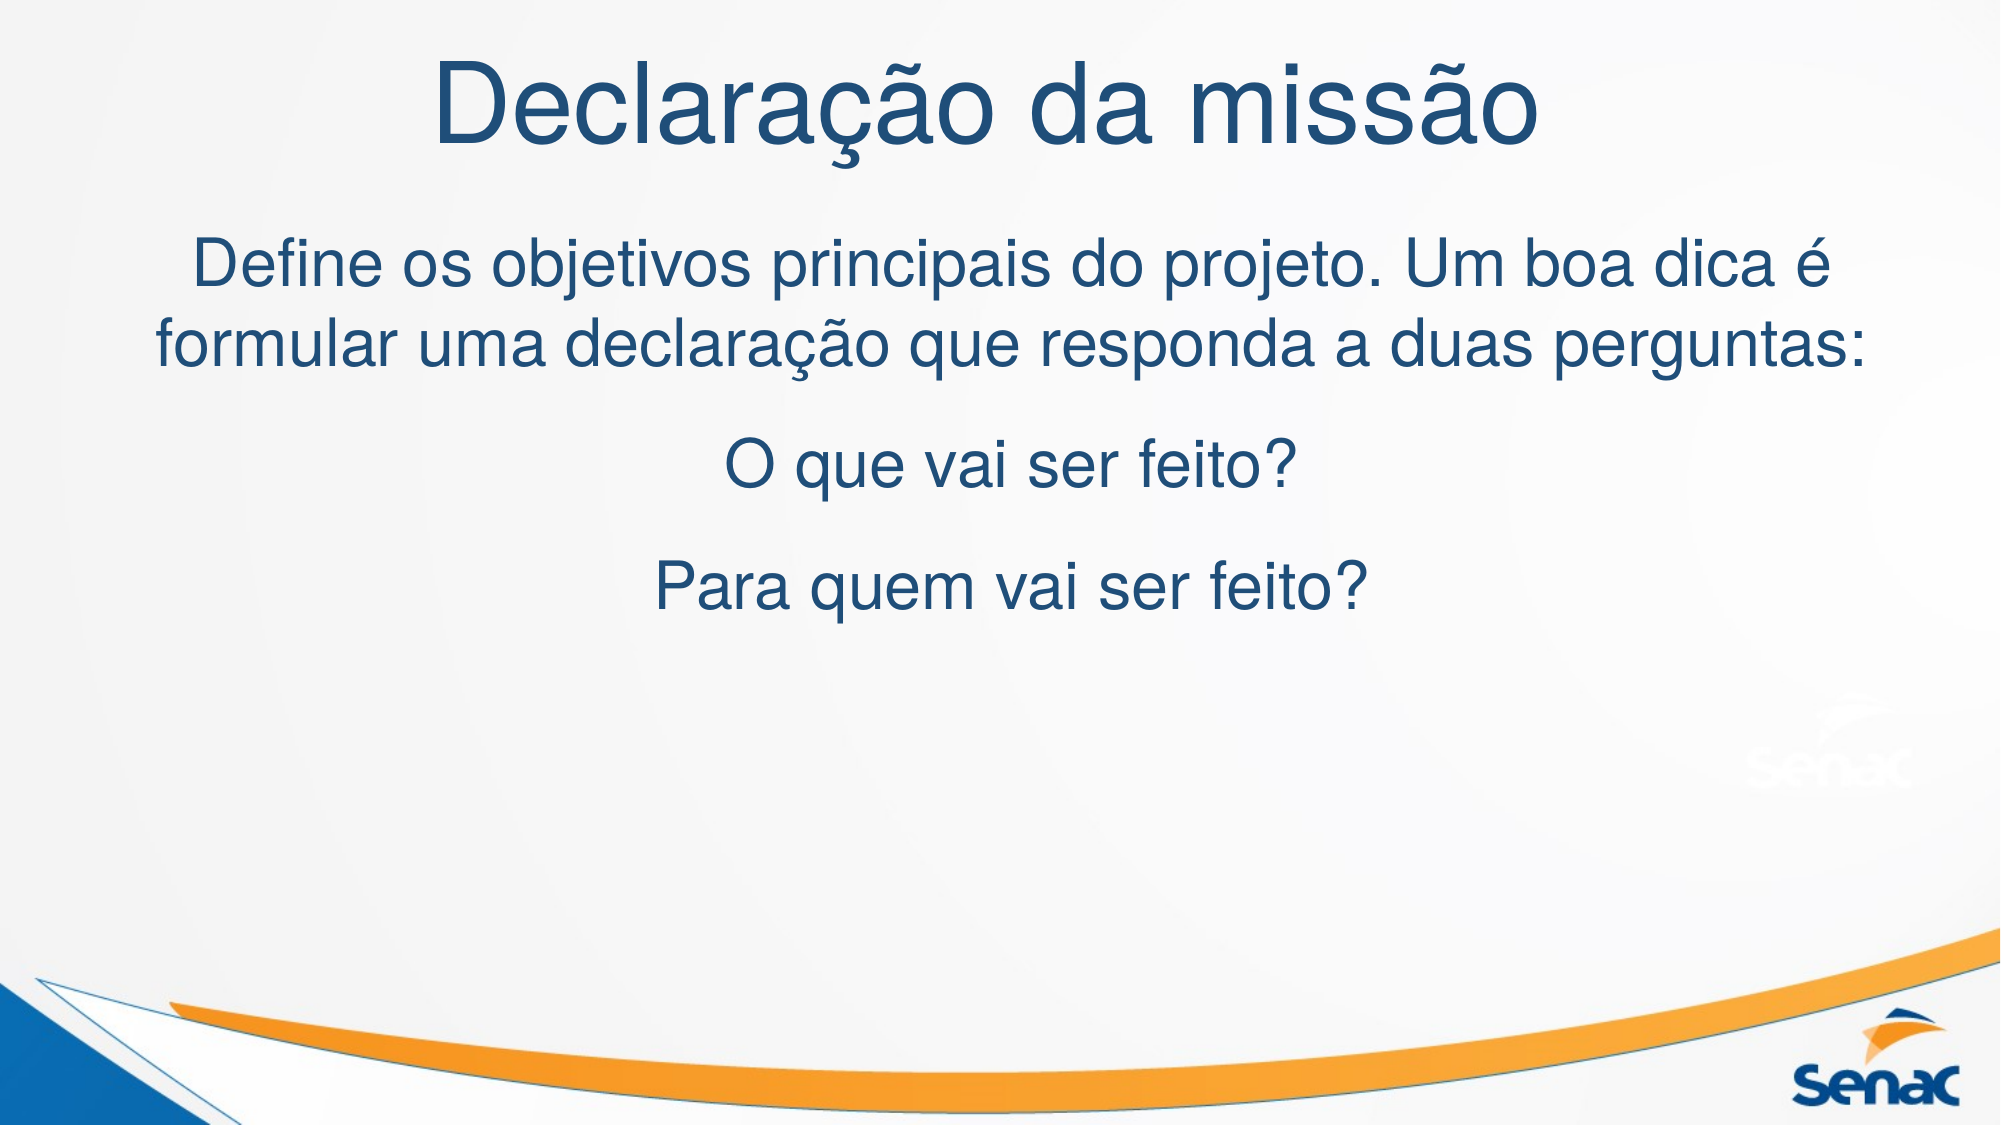

# Declaração da missão
Define os objetivos principais do projeto. Um boa dica é formular uma declaração que responda a duas perguntas:
O que vai ser feito?
Para quem vai ser feito?